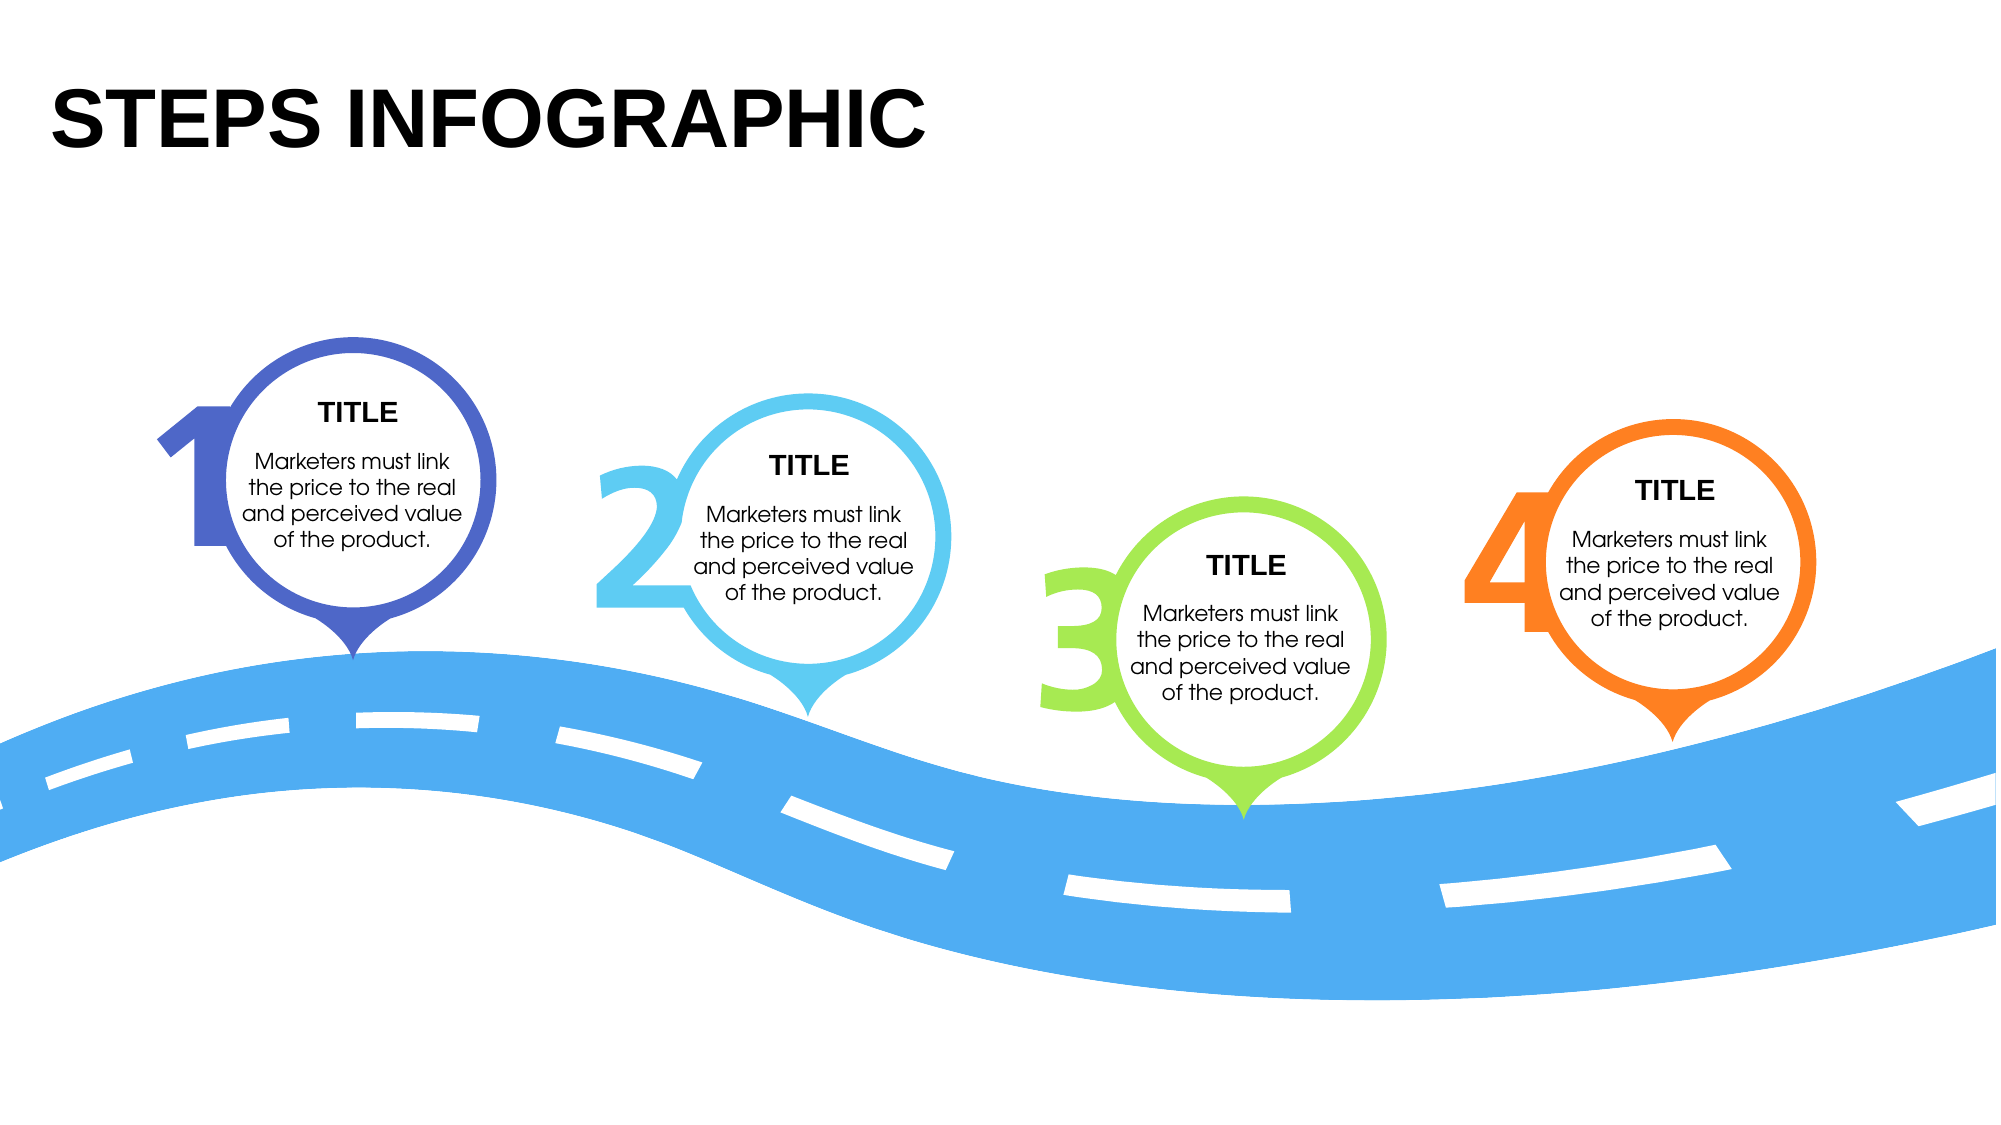

steps Infographic

TITLE

TITLE
Marketers must link the price to the real and perceived value of the product.
TITLE

Marketers must link the price to the real and perceived value of the product.
Marketers must link the price to the real and perceived value of the product.
TITLE
Marketers must link the price to the real and perceived value of the product.